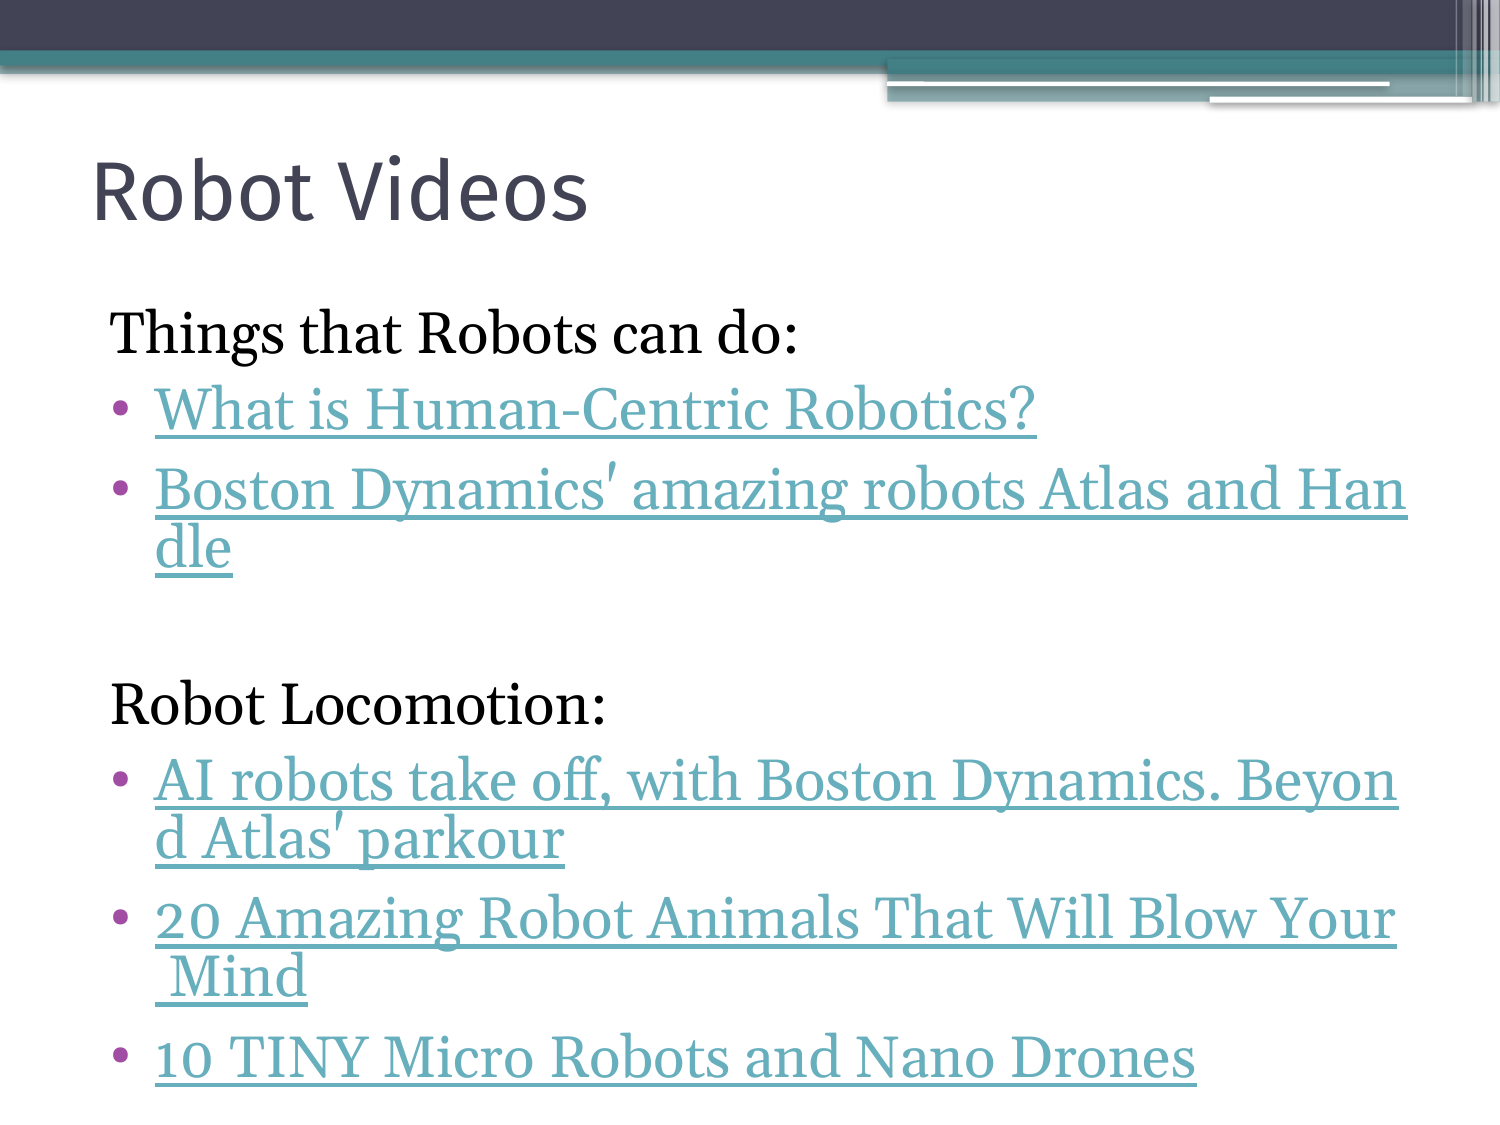

# Robot Videos
Things that Robots can do:
What is Human-Centric Robotics?
Boston Dynamics' amazing robots Atlas and Handle

Robot Locomotion:
AI robots take off, with Boston Dynamics. Beyond Atlas' parkour
20 Amazing Robot Animals That Will Blow Your Mind
10 TINY Micro Robots and Nano Drones